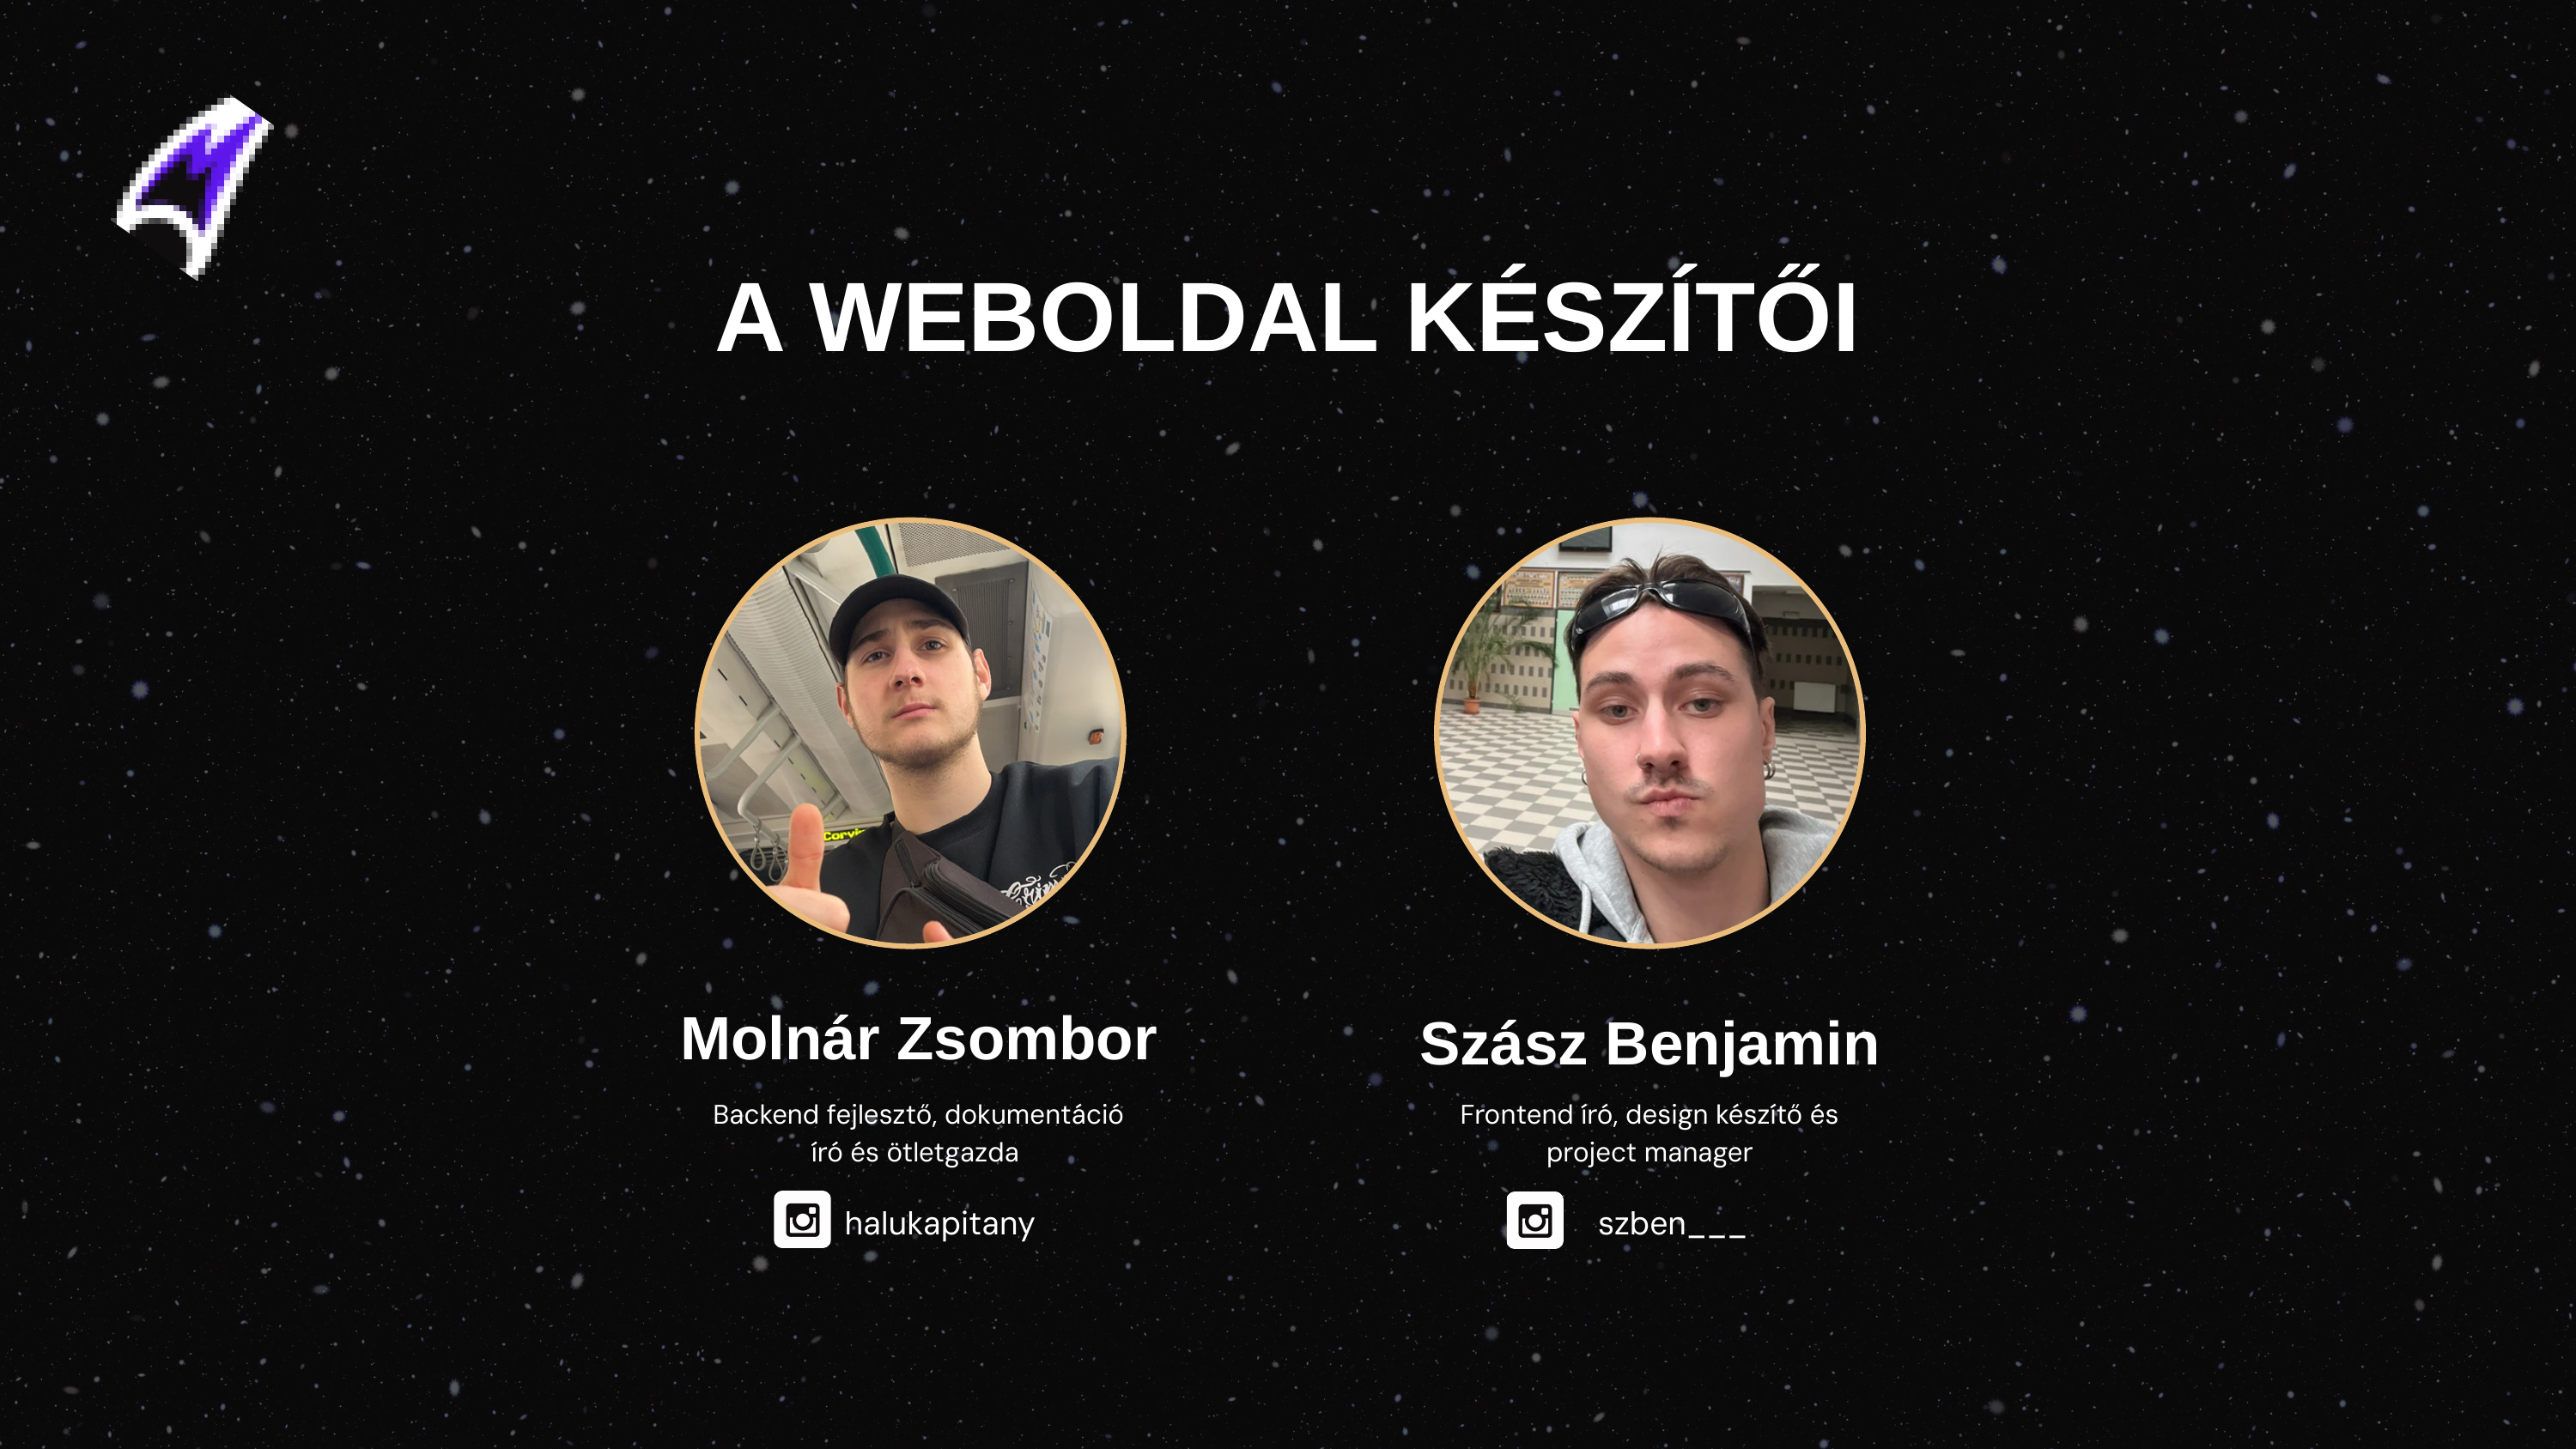

A WEBOLDAL KÉSZÍTŐI

Molnár Zsombor
Szász Benjamin
Backend fejlesztő, dokumentáció író és ötletgazda
Frontend író, design készítő és project manager

halukapitany
szben___